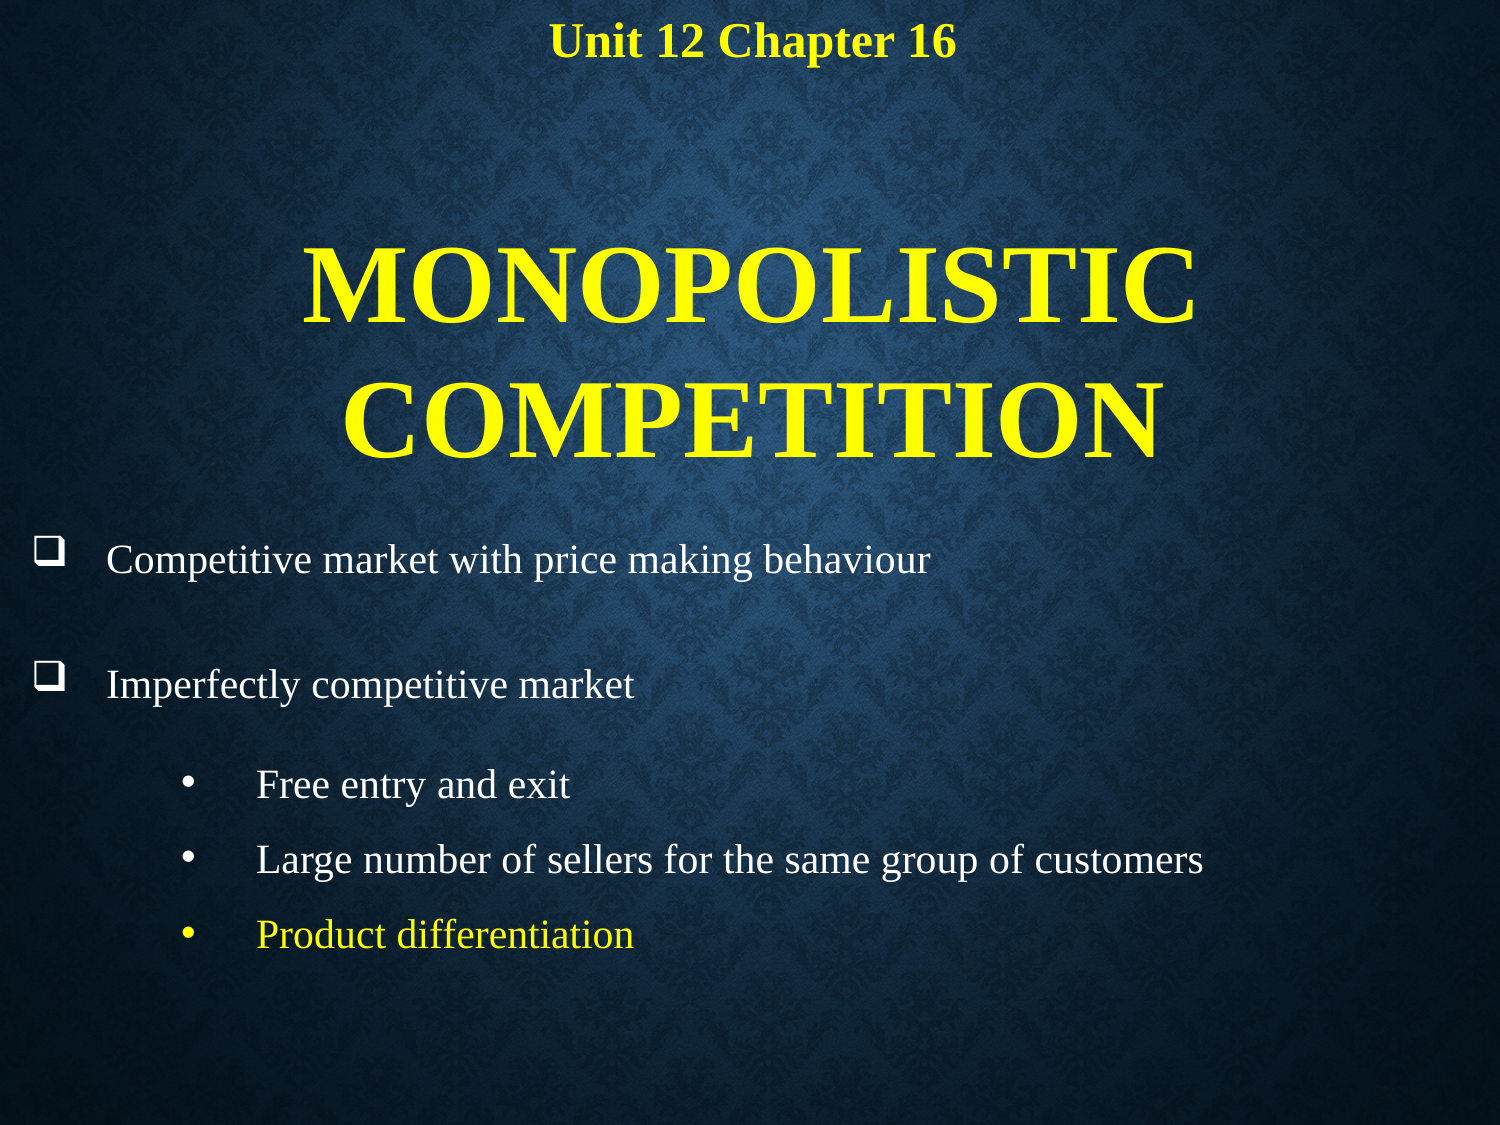

Unit 12 Chapter 16

MONOPOLISTIC COMPETITION
Competitive market with price making behaviour
Imperfectly competitive market
Free entry and exit
Large number of sellers for the same group of customers
Product differentiation